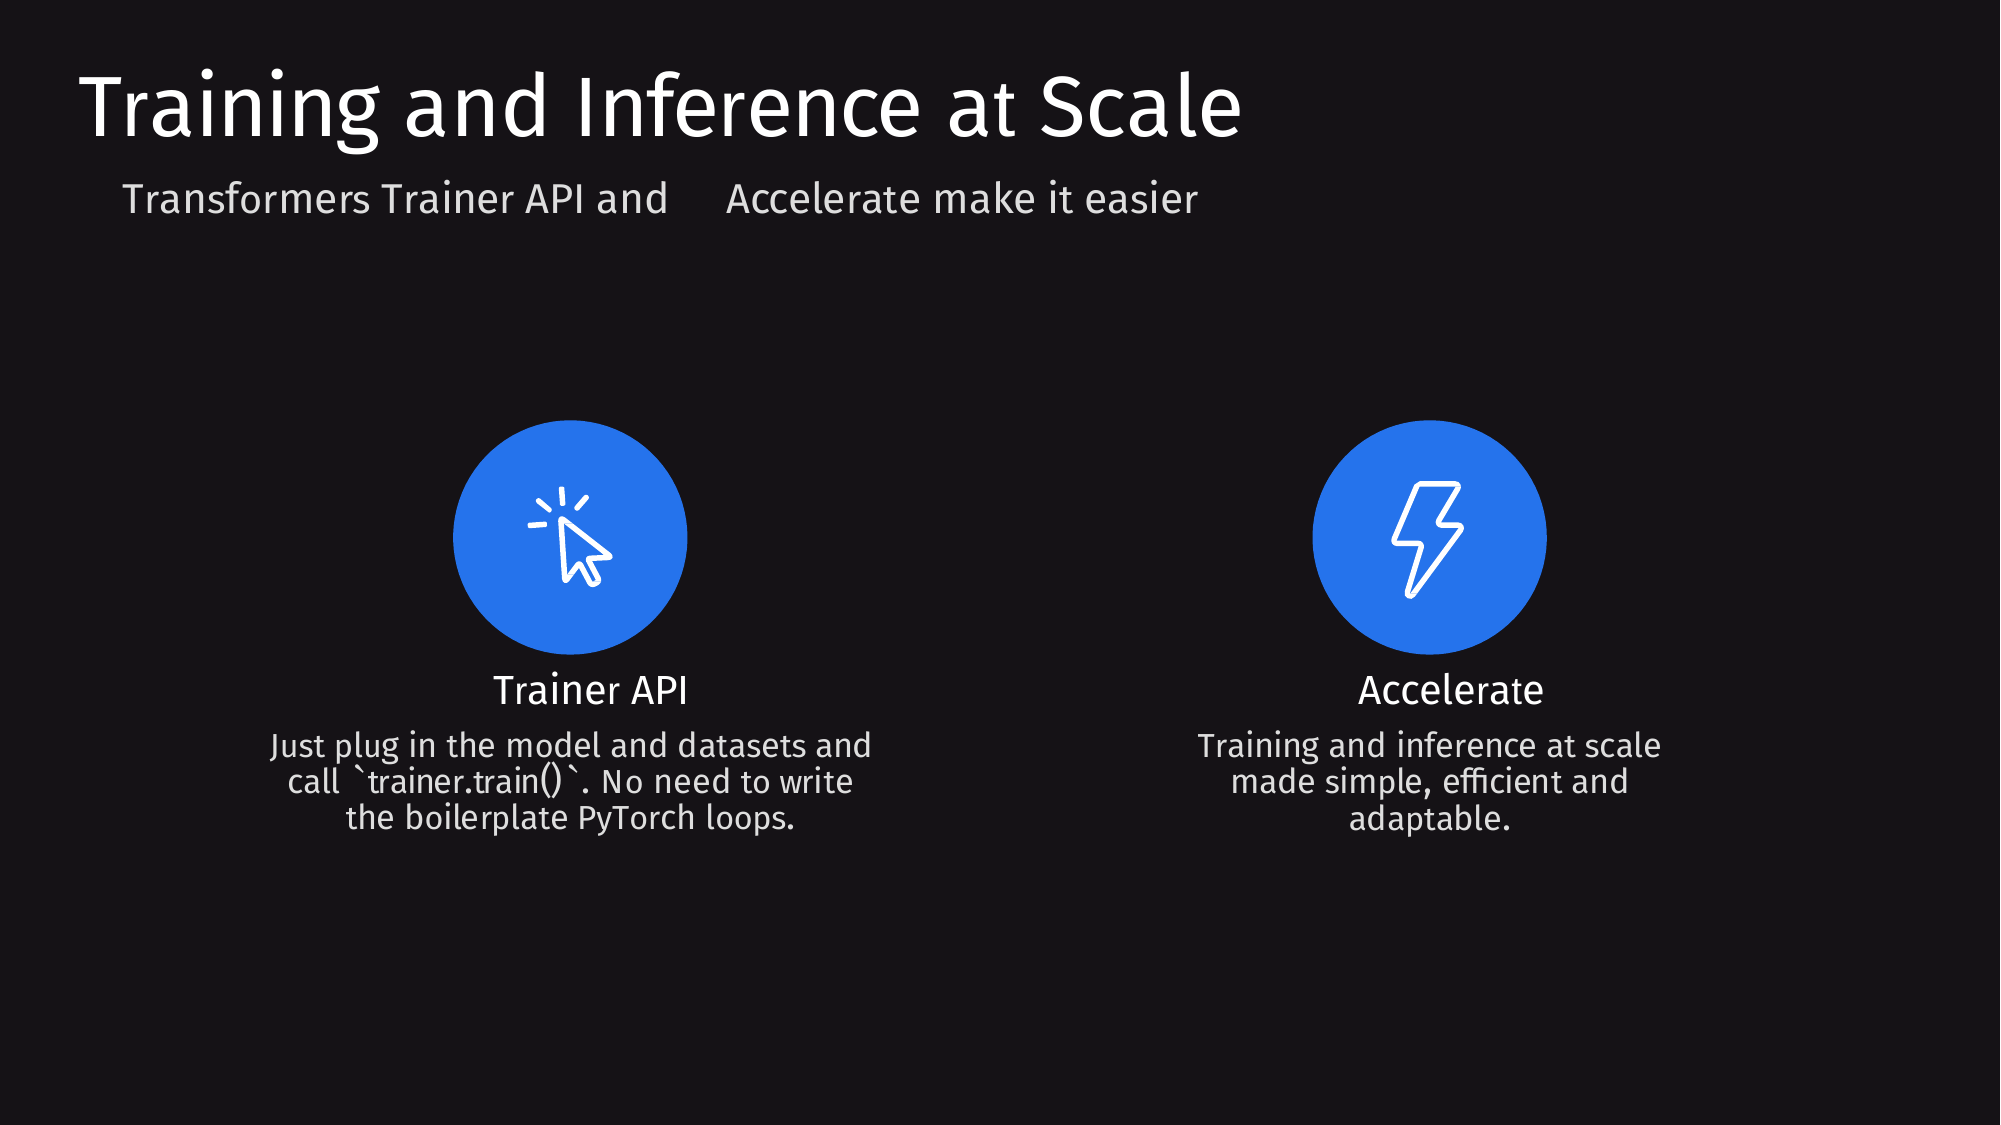

# Training and Inference at Scale
   Transformers Trainer API and   Accelerate make it easier

   Trainer API
Just plug in the model and datasets and call `trainer.train()`. No need to write the boilerplate PyTorch loops.
   Accelerate
Training and inference at scale made simple, efficient and adaptable.